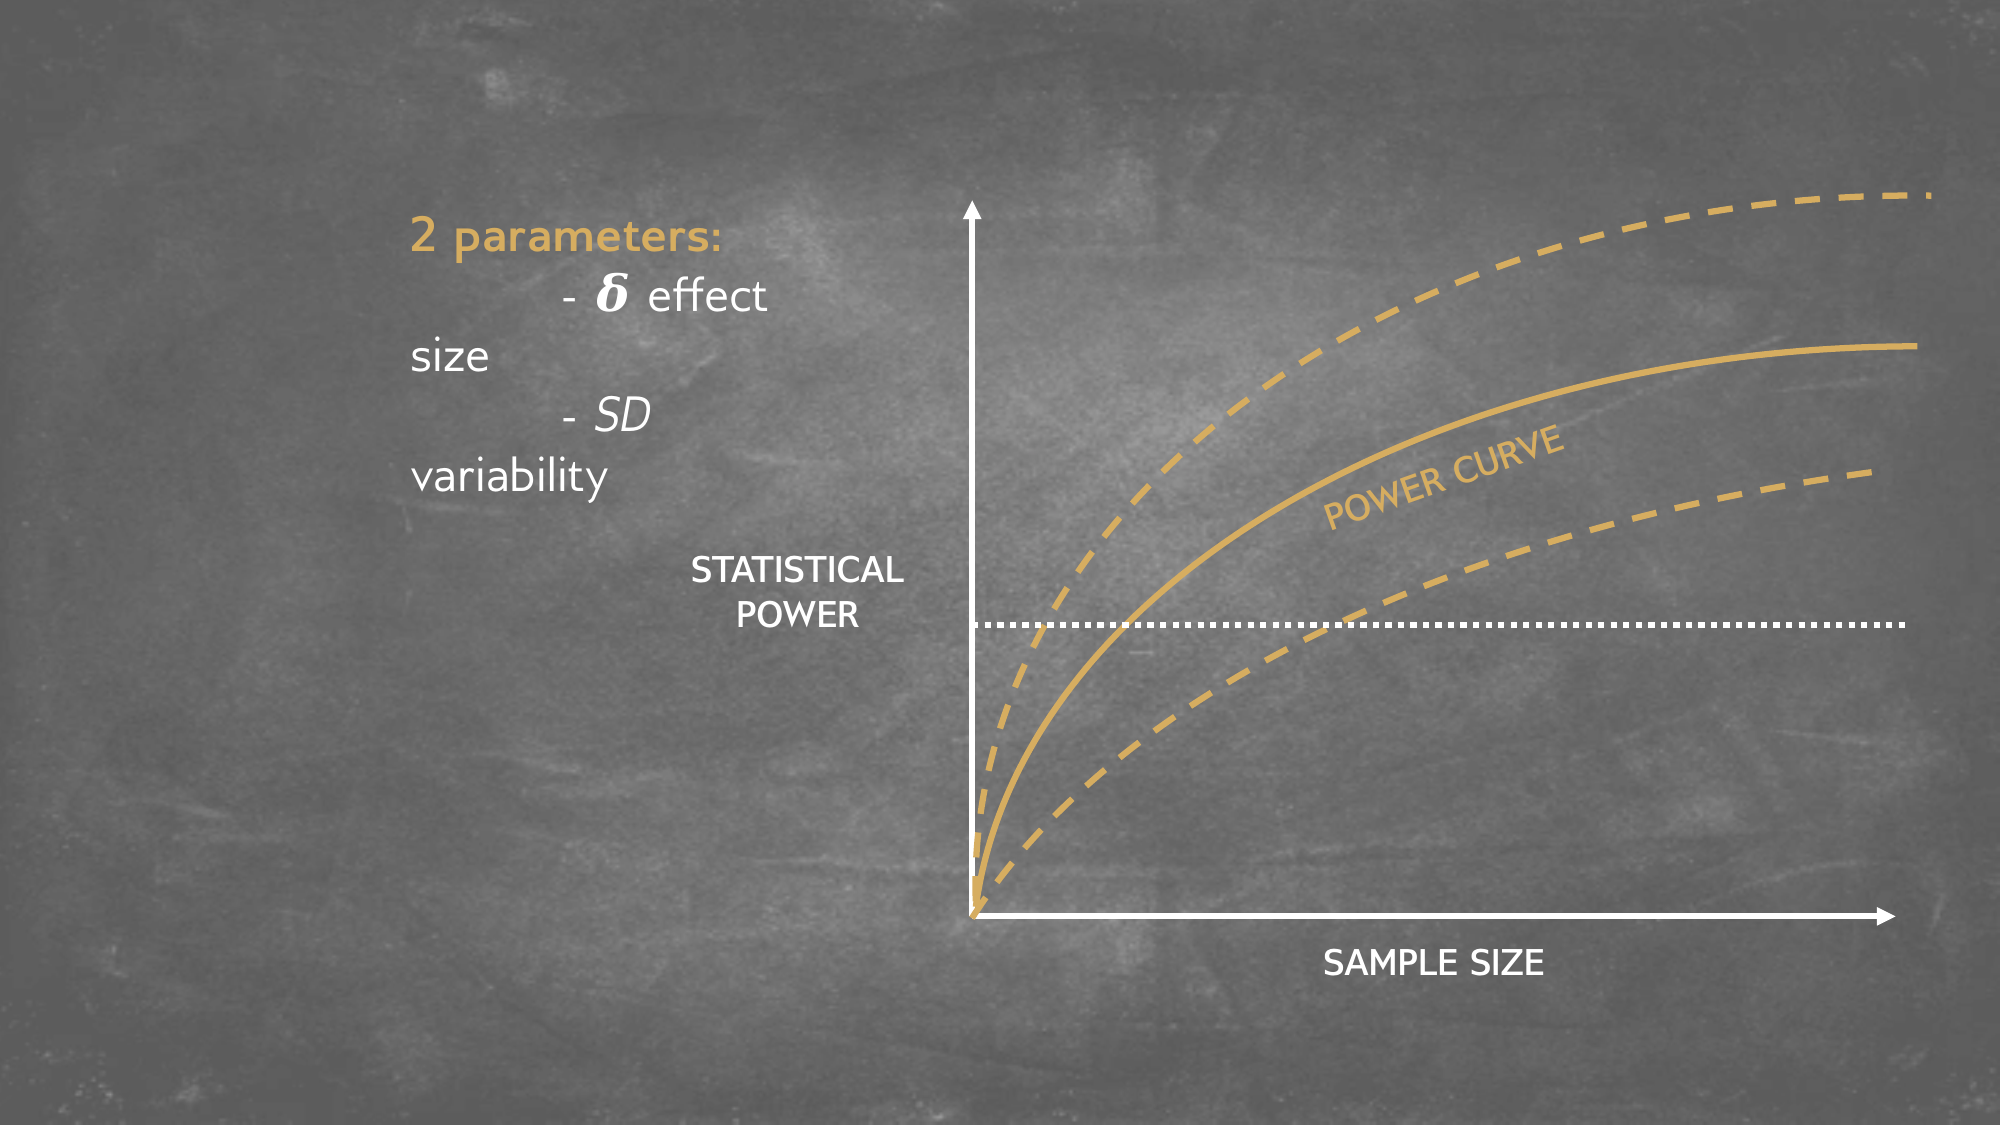

2 parameters:
	- 𝜹 effect size
	- SD variability
POWER CURVE
STATISTICAL
POWER
SAMPLE SIZE